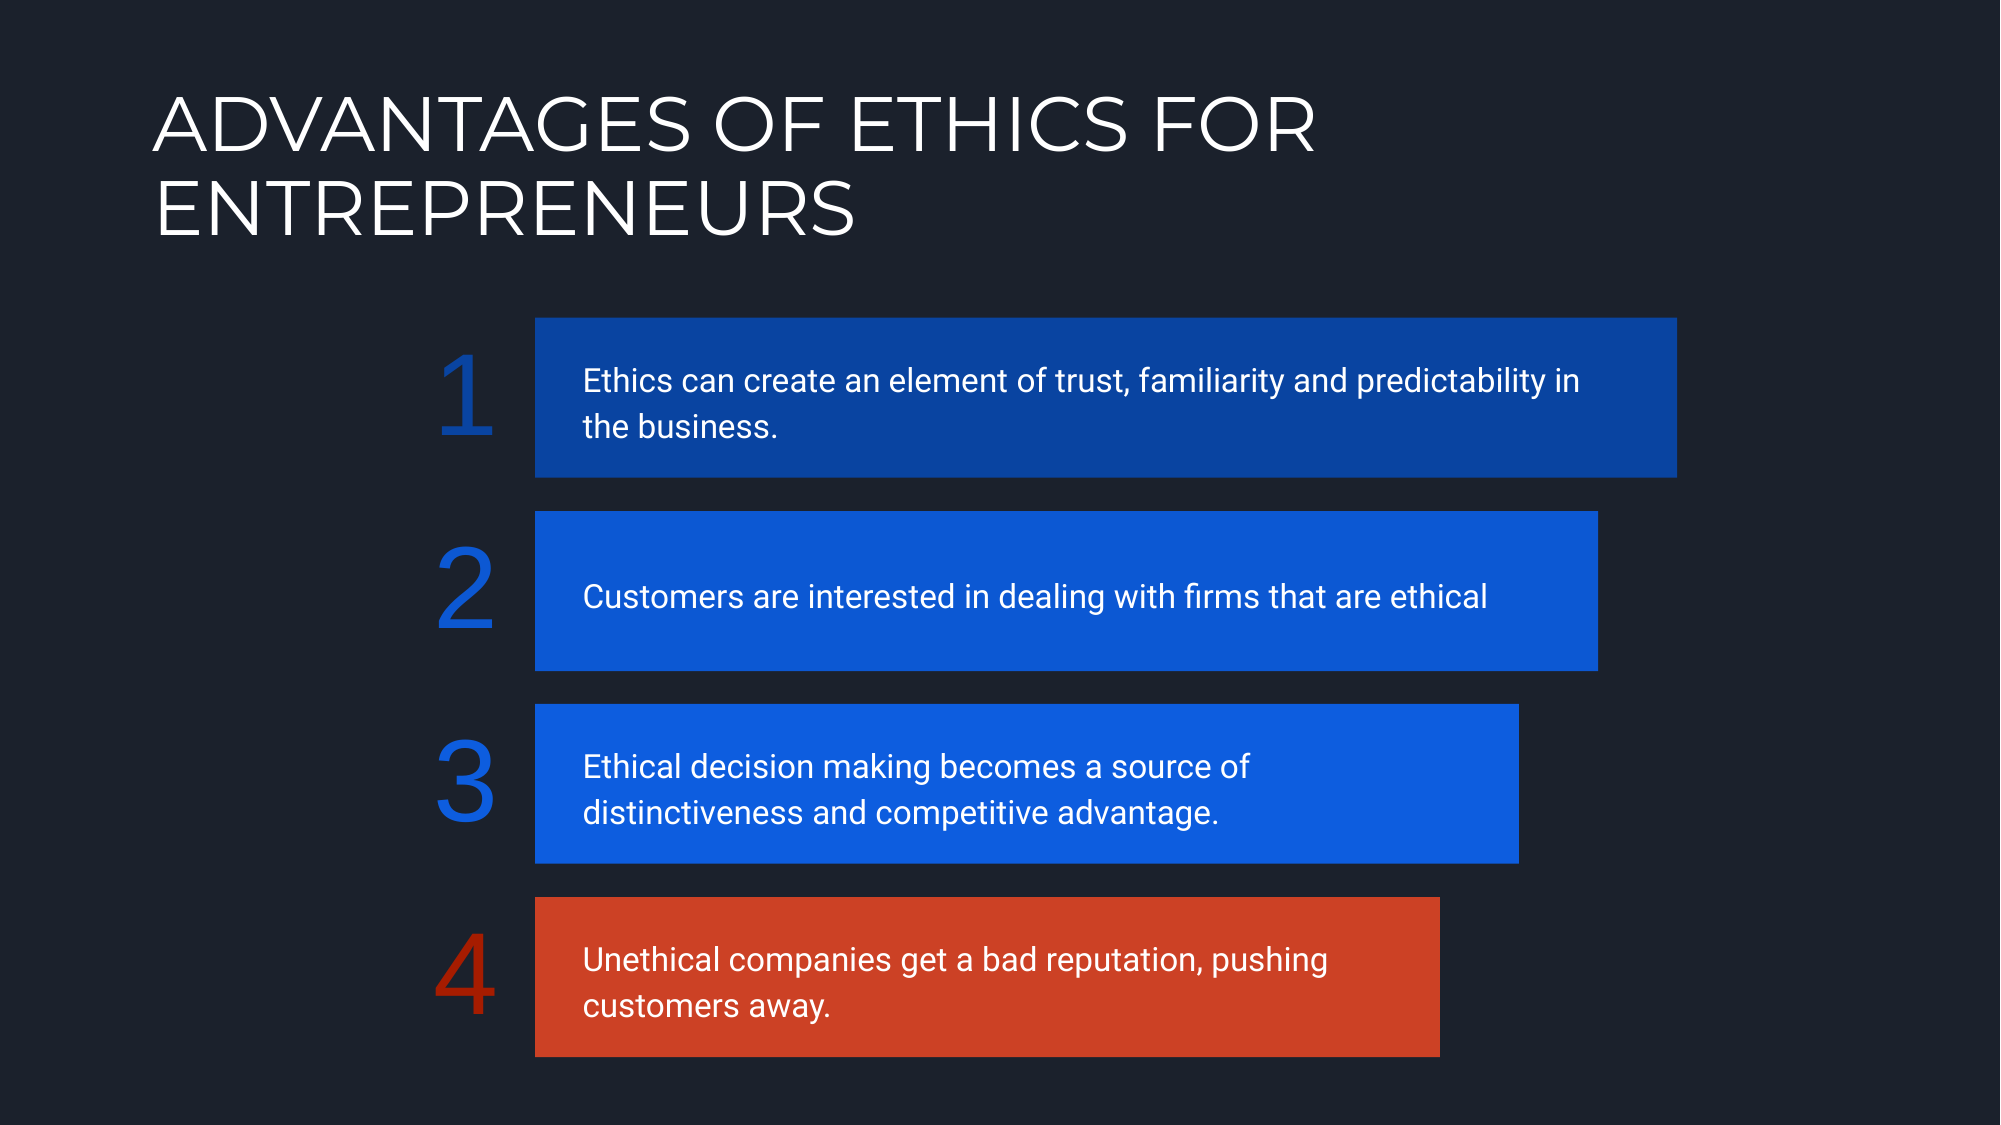

# ADVANTAGES OF ETHICS FOR ENTREPRENEURS

1
Ethics can create an element of trust, familiarity and predictability in the business.

2
Customers are interested in dealing with firms that are ethical

3
Ethical decision making becomes a source of distinctiveness and competitive advantage.

4
Unethical companies get a bad reputation, pushing customers away.